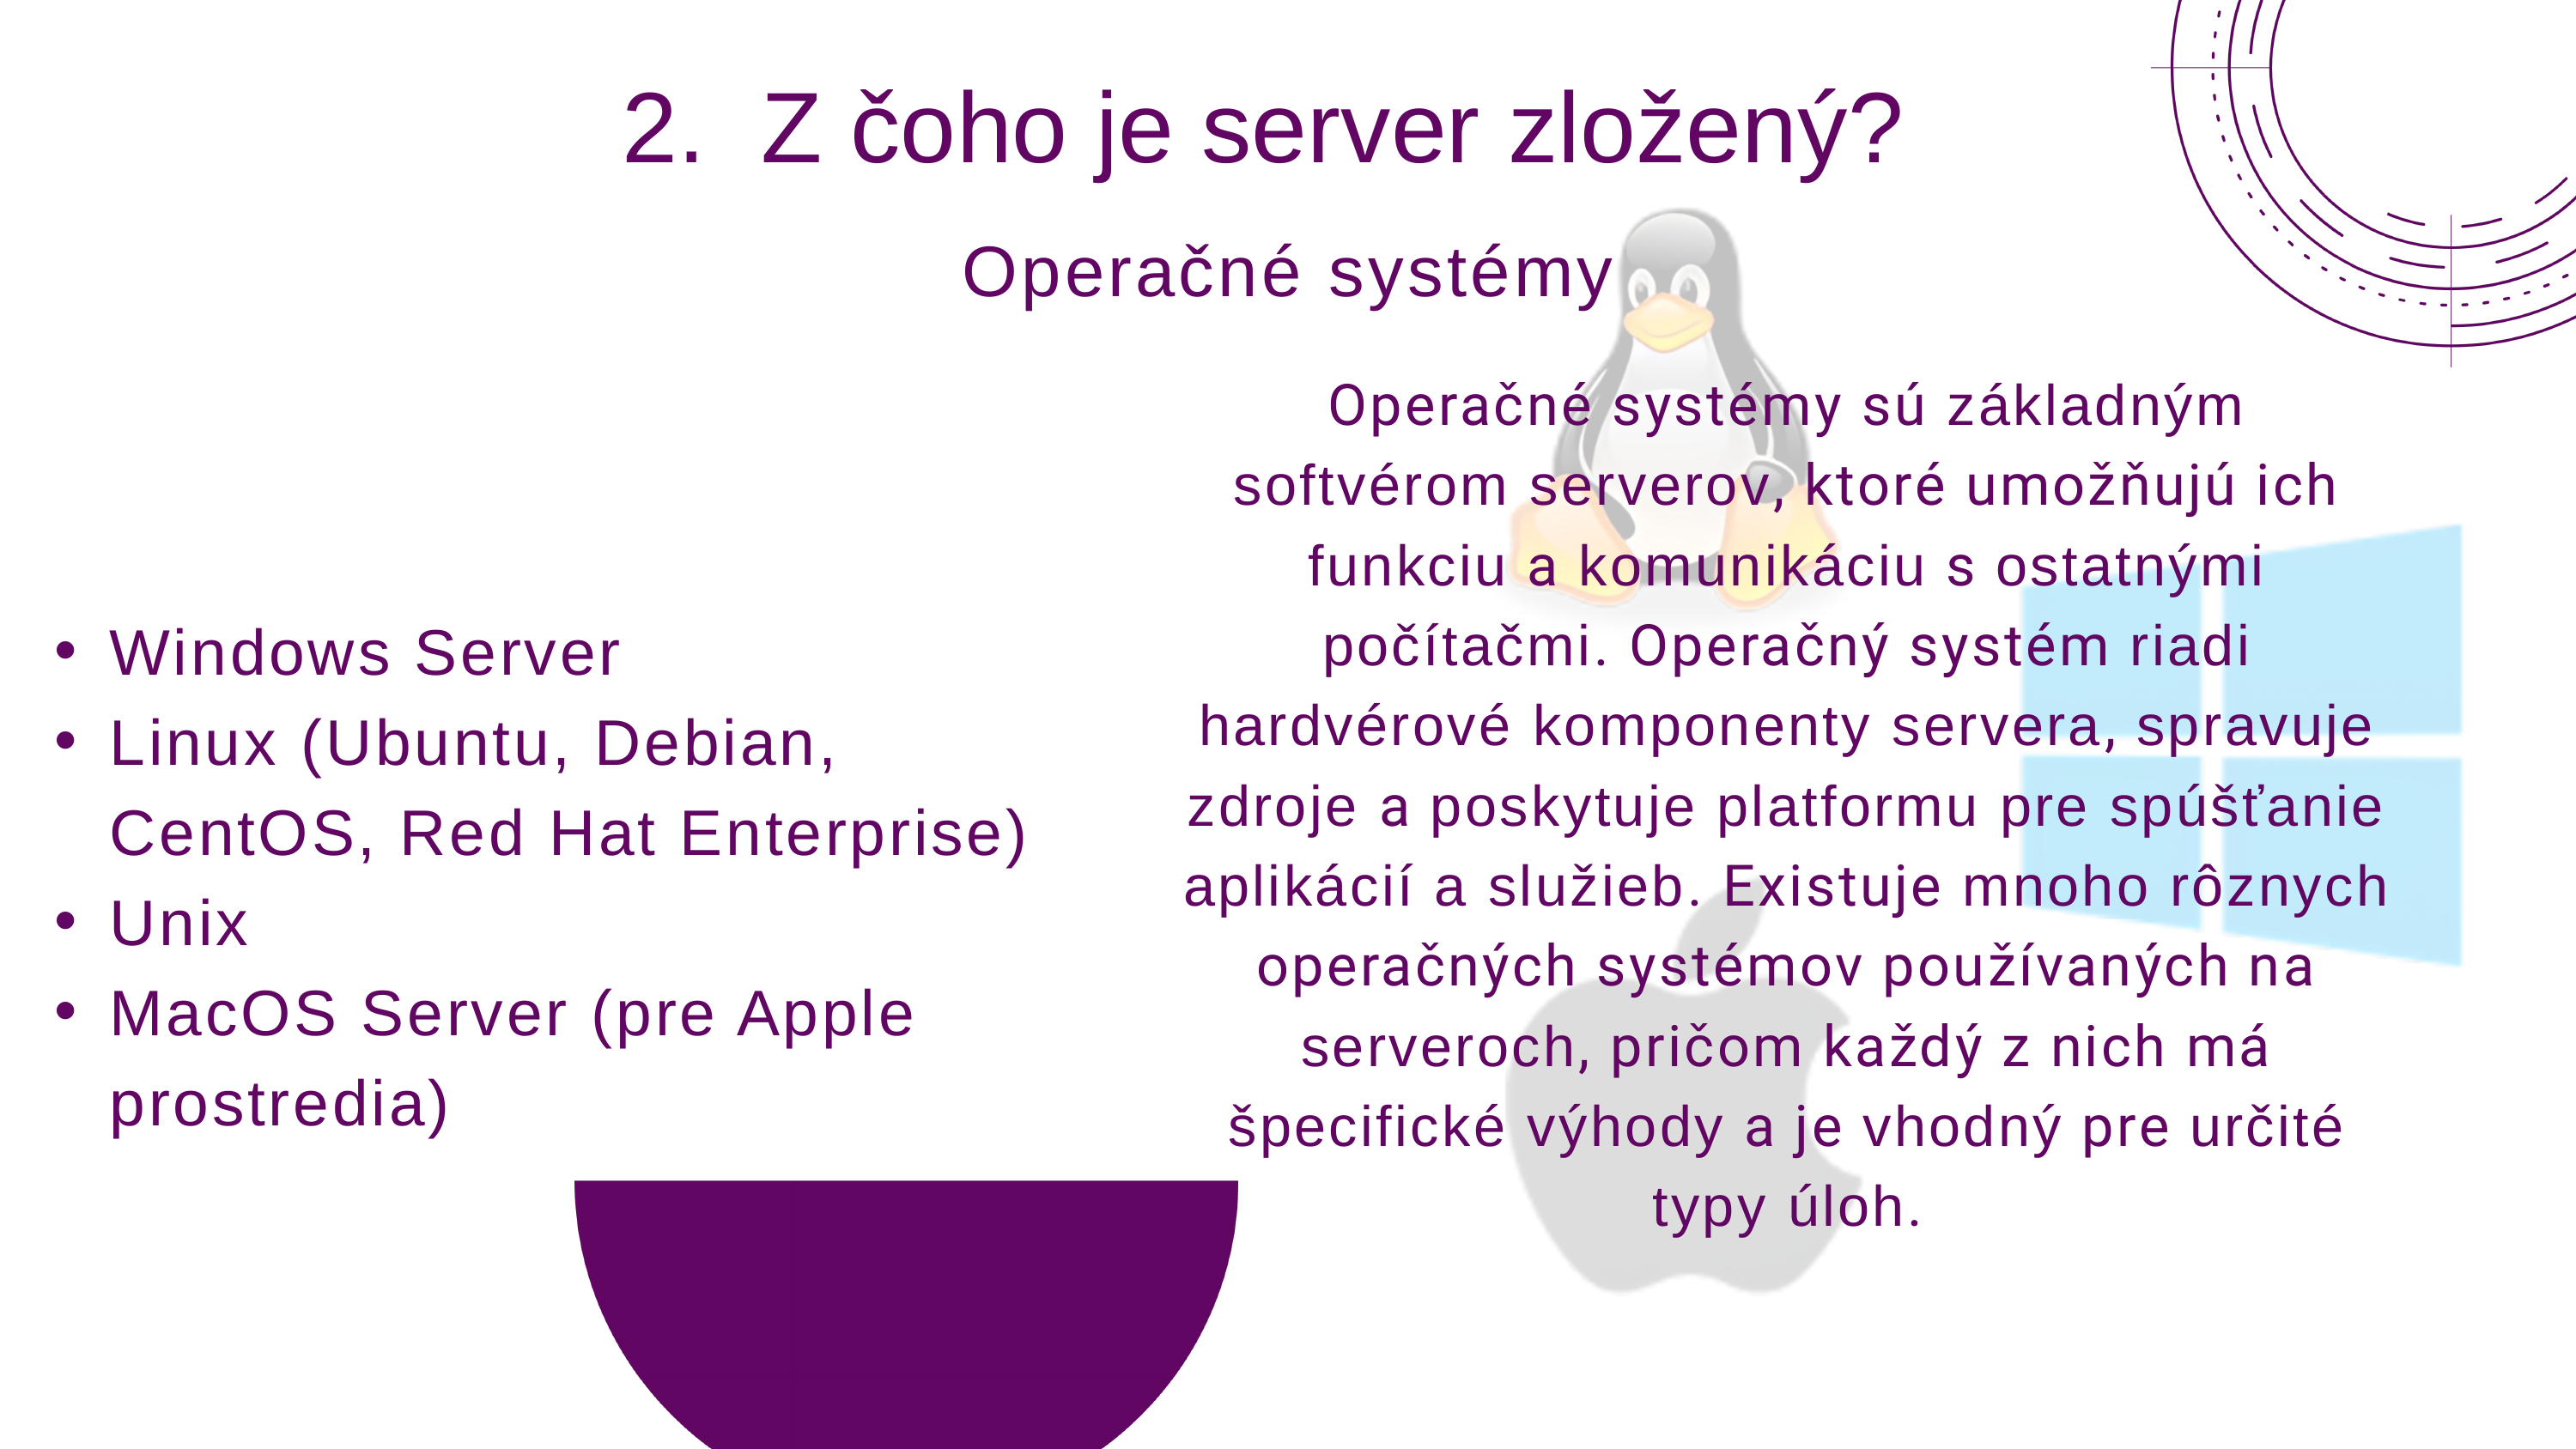

2.  Z čoho je server zložený?
Operačné systémy

Operačné systémy sú základným softvérom serverov, ktoré umožňujú ich funkciu a komunikáciu s ostatnými počítačmi. Operačný systém riadi hardvérové komponenty servera, spravuje zdroje a poskytuje platformu pre spúšťanie aplikácií a služieb. Existuje mnoho rôznych operačných systémov používaných na serveroch, pričom každý z nich má špecifické výhody a je vhodný pre určité typy úloh.
Windows Server
Linux (Ubuntu, Debian, CentOS, Red Hat Enterprise)
Unix
MacOS Server (pre Apple prostredia)